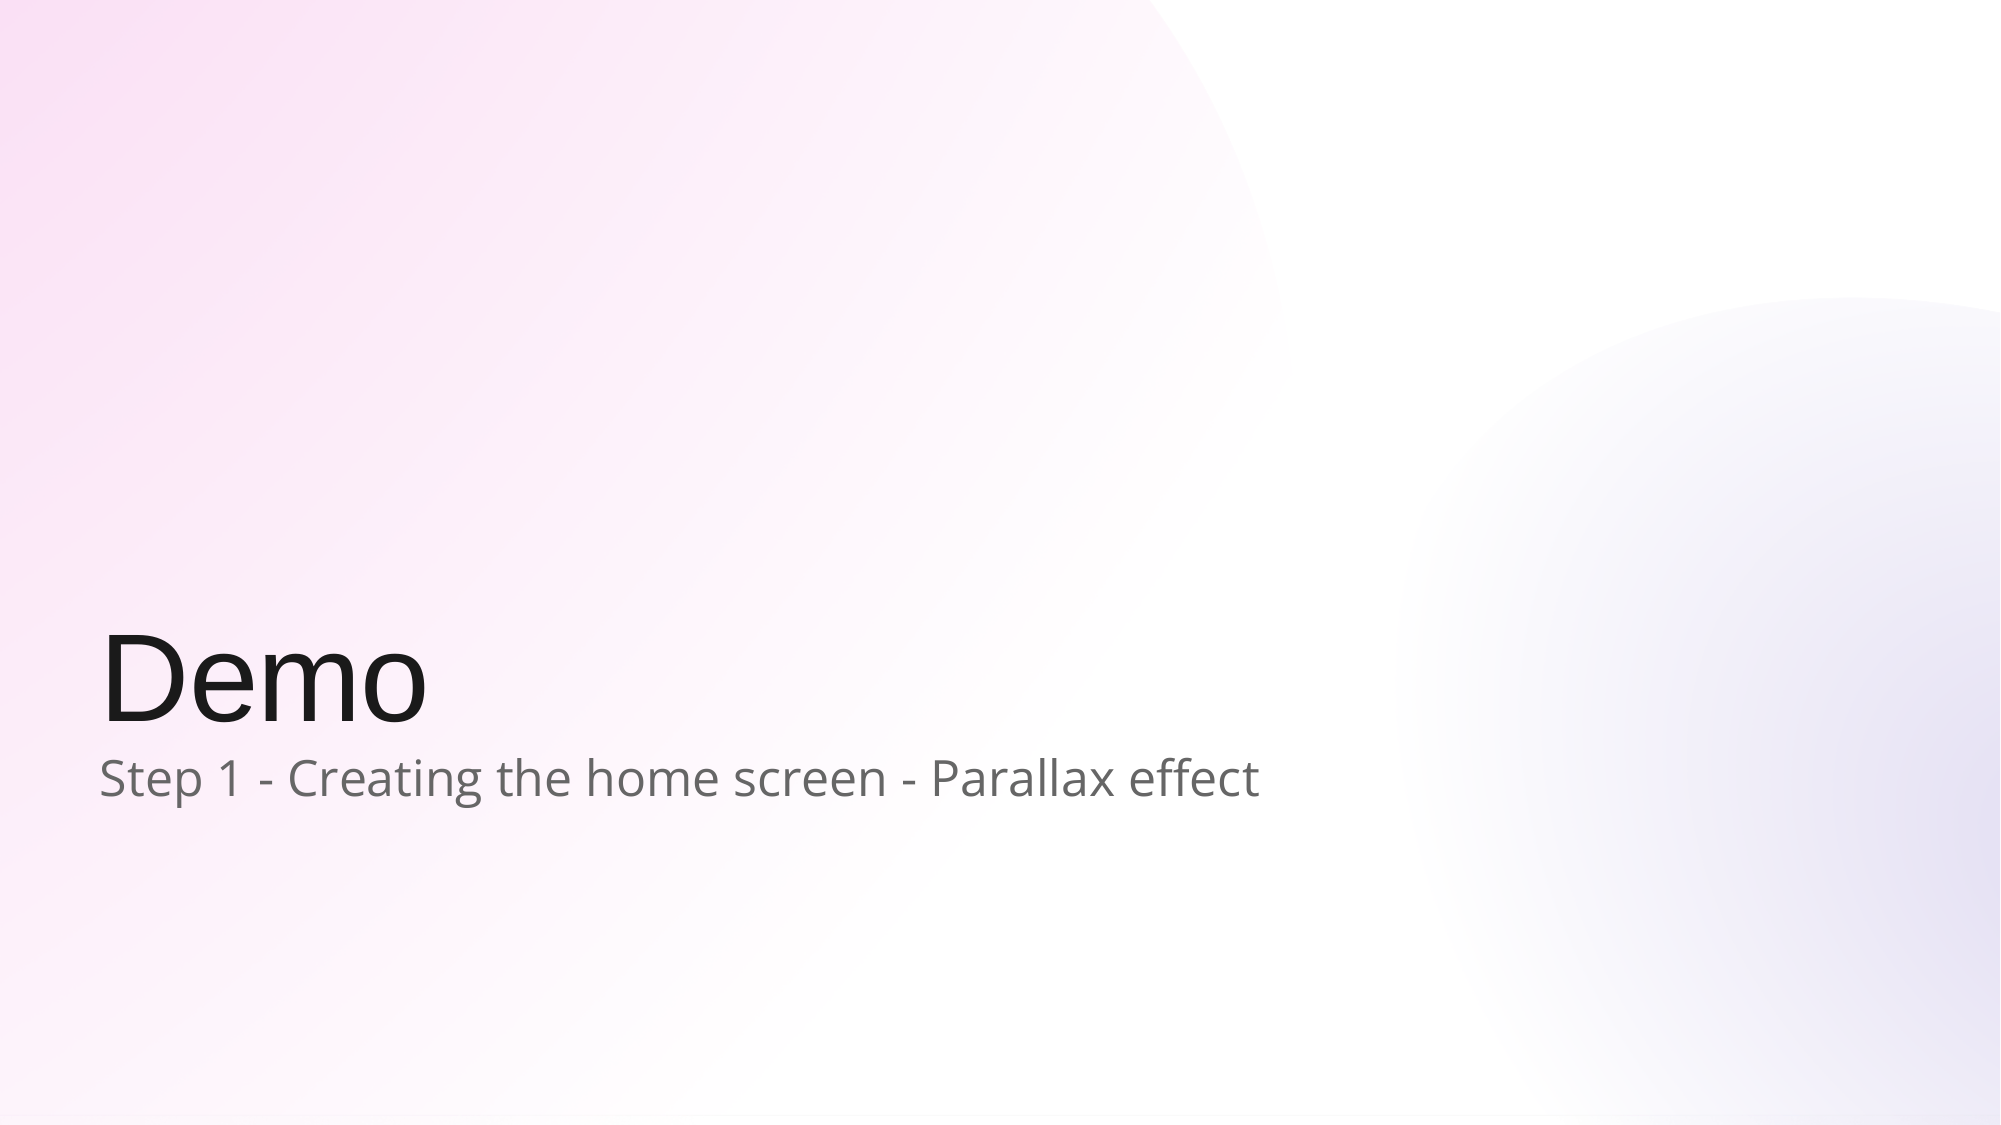

# Demo
Step 1 - Creating the home screen - Parallax effect